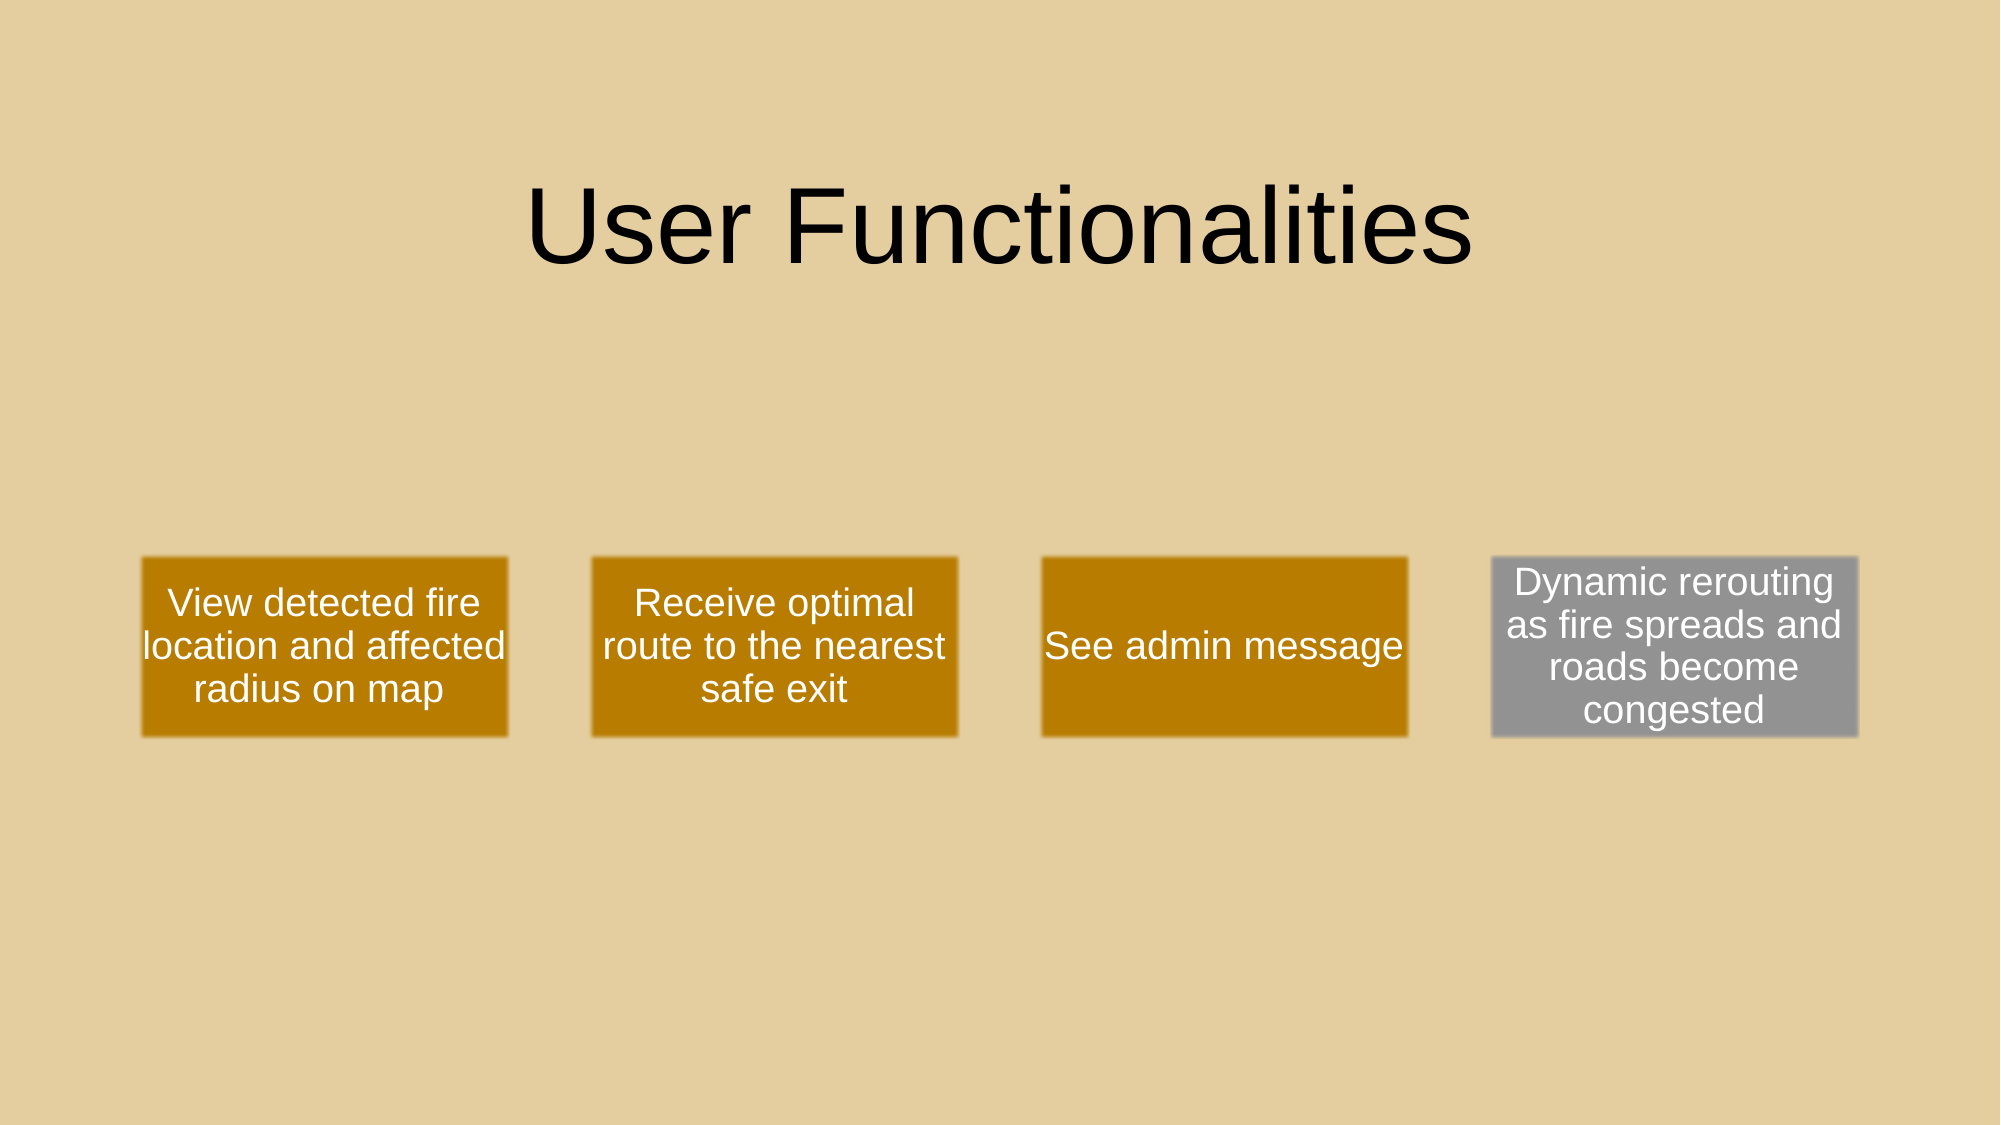

# User Functionalities
View detected fire location and affected radius on map
Receive optimal route to the nearest safe exit
See admin message
Dynamic rerouting as fire spreads and roads become congested